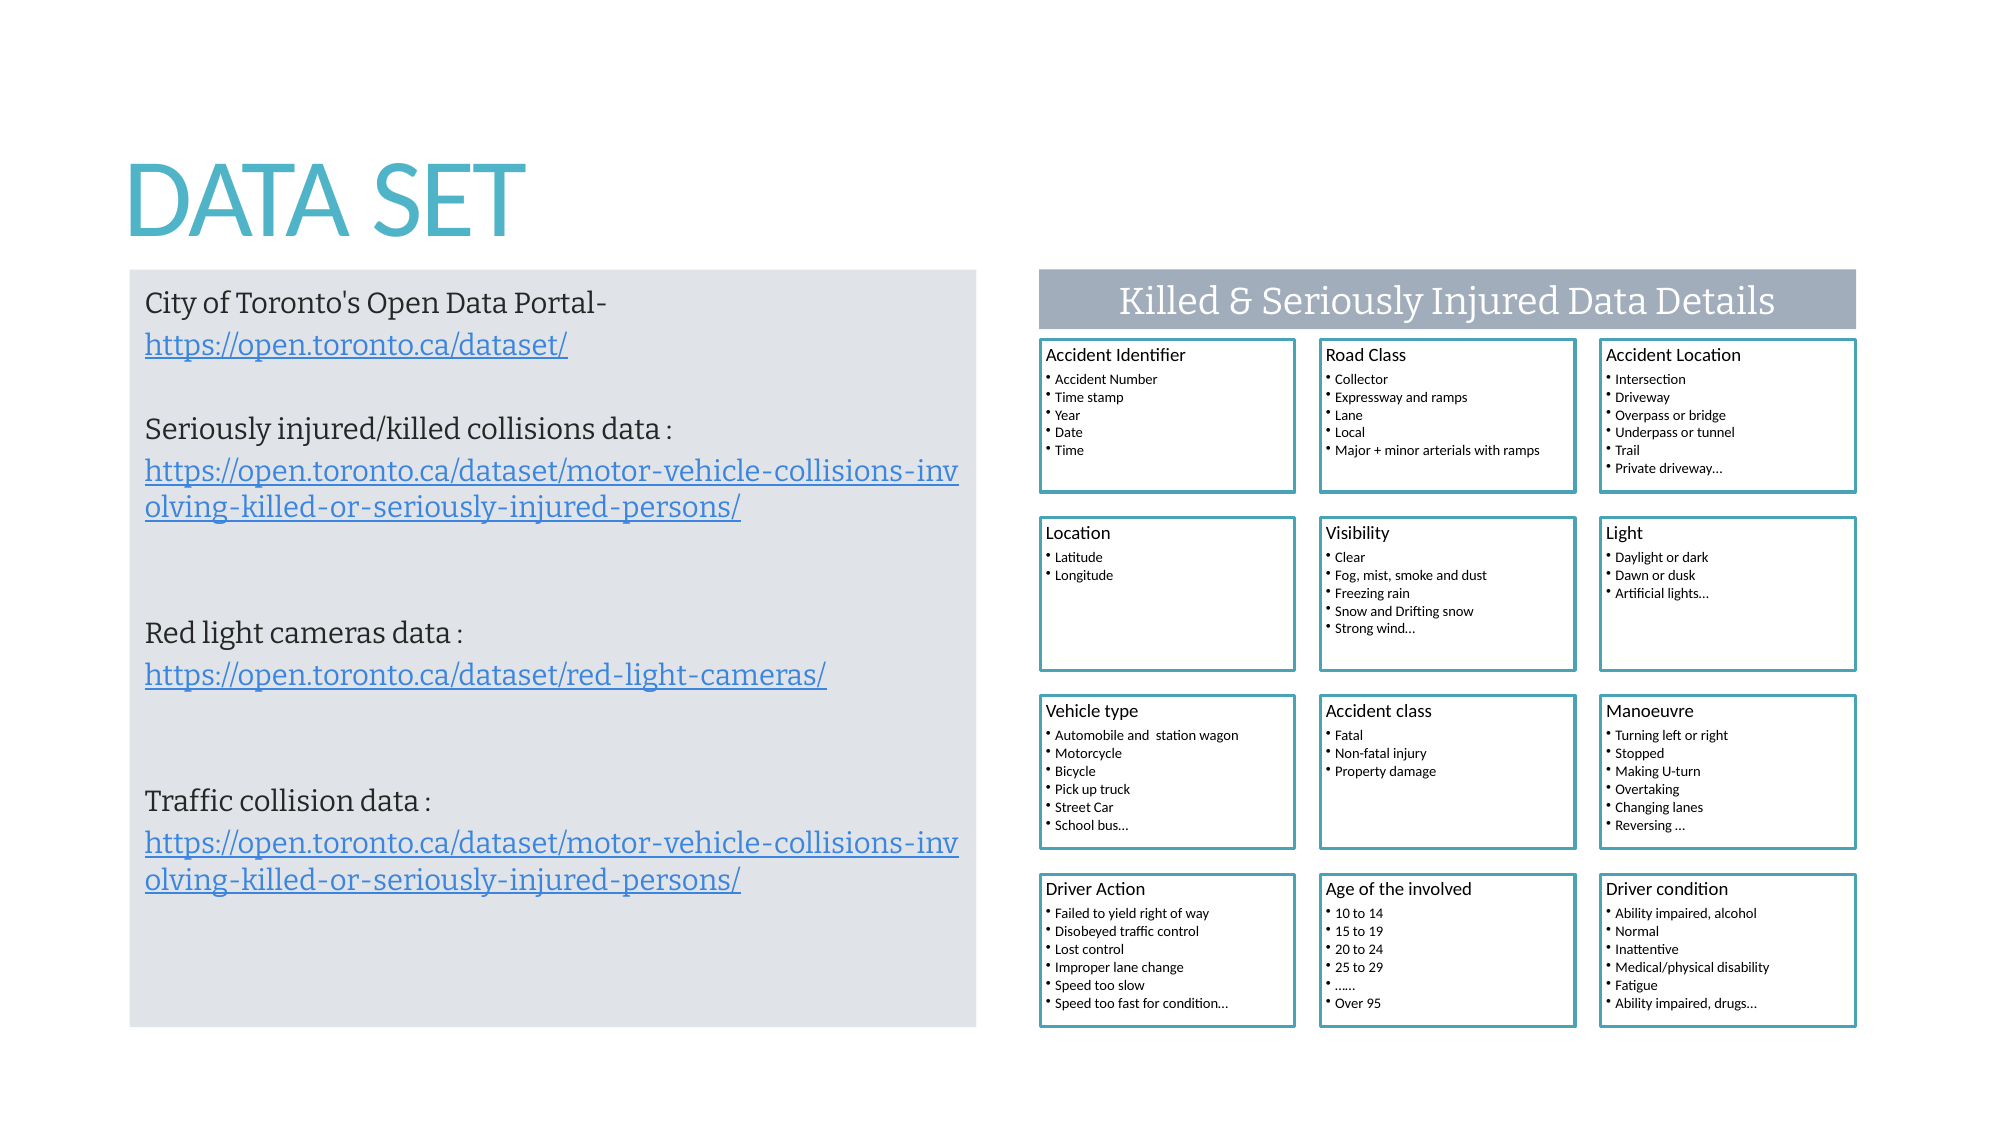

# DATA SET
City of Toronto's Open Data Portal-      https://open.toronto.ca/dataset/

Seriously injured/killed collisions data : https://open.toronto.ca/dataset/motor-vehicle-collisions-involving-killed-or-seriously-injured-persons/

Red light cameras data :
https://open.toronto.ca/dataset/red-light-cameras/

Traffic collision data :
https://open.toronto.ca/dataset/motor-vehicle-collisions-involving-killed-or-seriously-injured-persons/
Killed & Seriously Injured Data Details
Accident Identifier
Accident Number
Time stamp
Year
Date
Time
Road Class
Collector
Expressway and ramps
Lane
Local
Major + minor arterials with ramps
Accident Location
Intersection
Driveway
Overpass or bridge
Underpass or tunnel
Trail
Private driveway…
Location
Latitude
Longitude
Visibility
Clear
Fog, mist, smoke and dust
Freezing rain
Snow and Drifting snow
Strong wind…
Light
Daylight or dark
Dawn or dusk
Artificial lights…
Vehicle type
Automobile and  station wagon
Motorcycle
Bicycle
Pick up truck
Street Car
School bus…
Accident class
Fatal
Non-fatal injury
Property damage
Manoeuvre
Turning left or right
Stopped
Making U-turn
Overtaking
Changing lanes
Reversing …
Driver Action
Failed to yield right of way
Disobeyed traffic control
Lost control
Improper lane change
Speed too slow
Speed too fast for condition…
Age of the involved
10 to 14
15 to 19
20 to 24
25 to 29
……
Over 95
Driver condition
Ability impaired, alcohol
Normal
Inattentive
Medical/physical disability
Fatigue
Ability impaired, drugs…